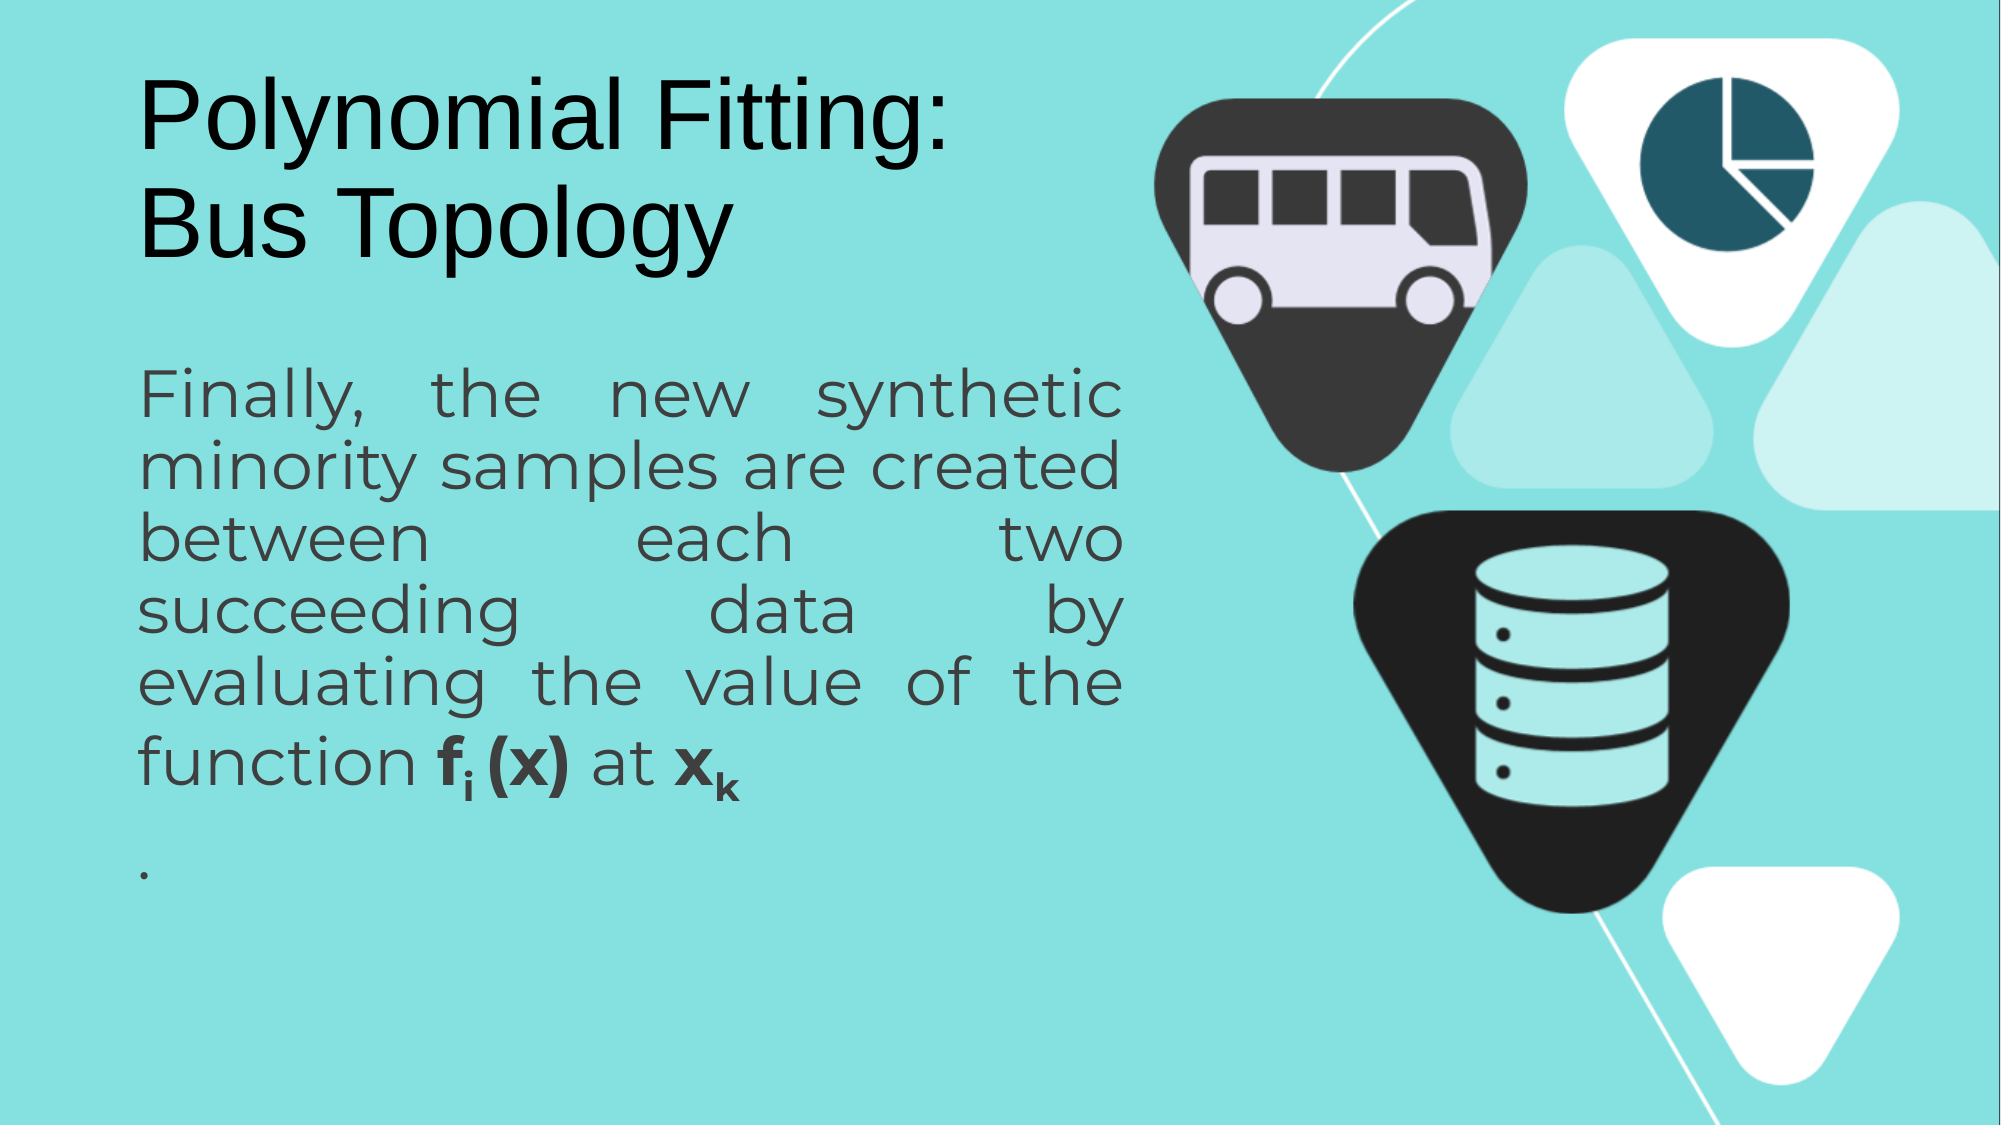

# Polynomial Fitting: Bus Topology
Finally, the new synthetic minority samples are created between each two succeeding data by evaluating the value of the function fi (x) at xk
.